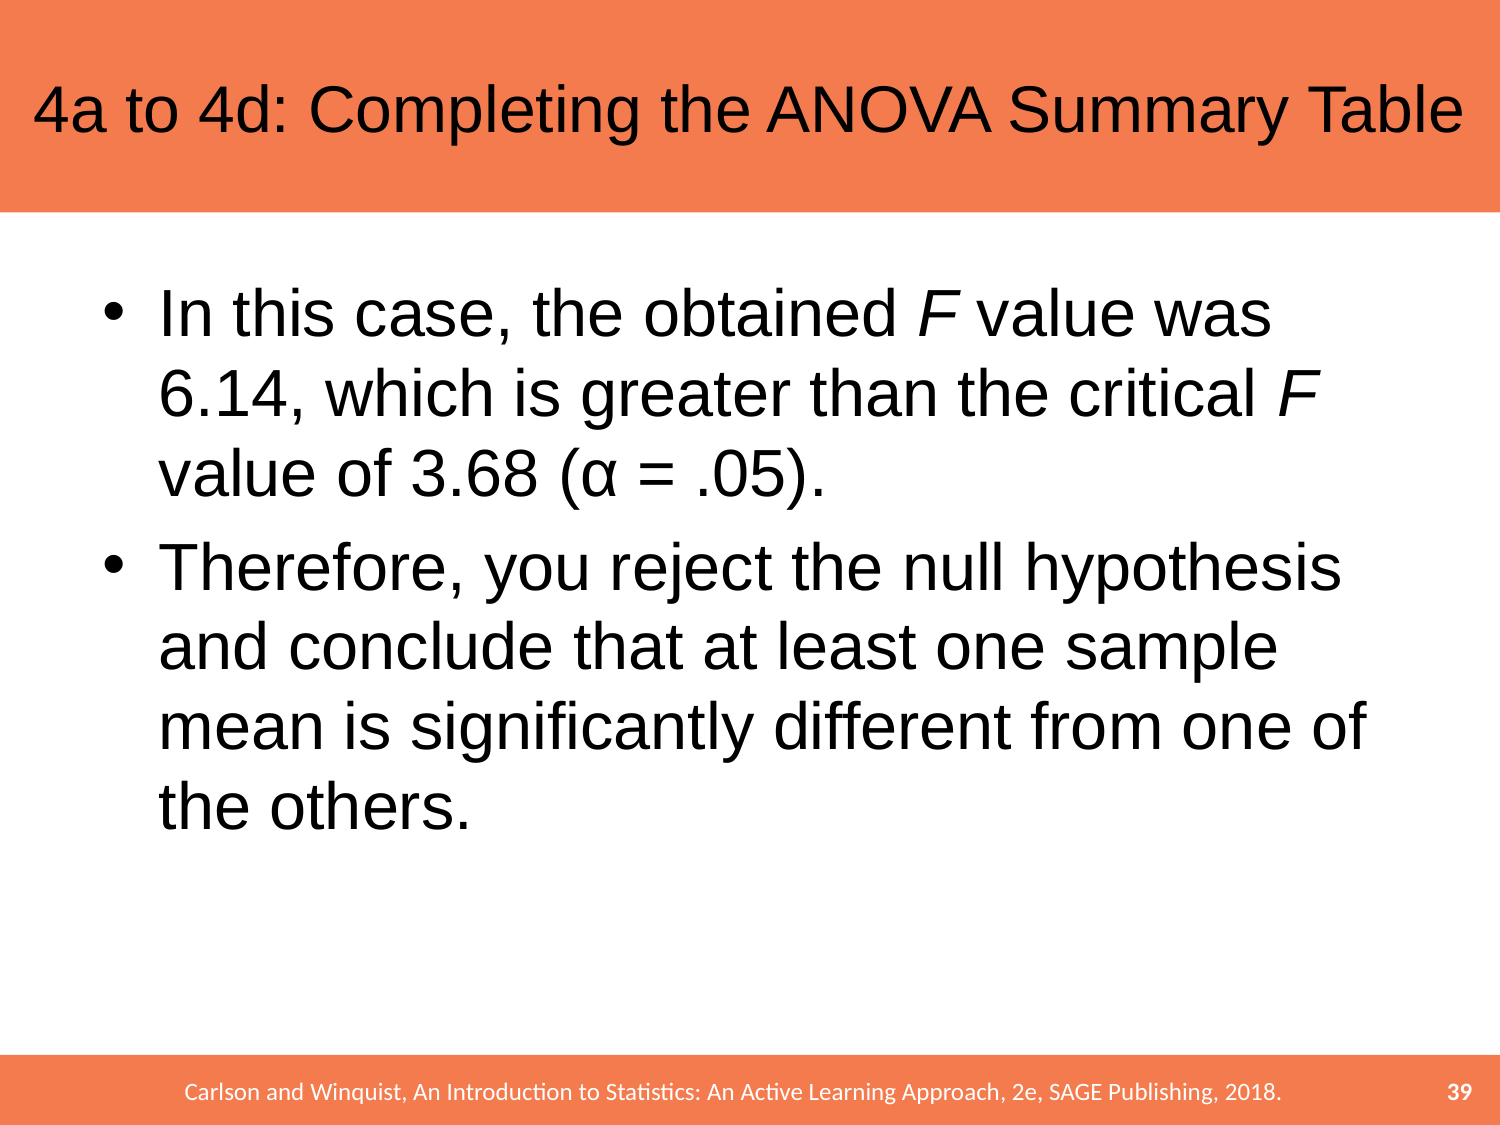

# 4a to 4d: Completing the ANOVA Summary Table
In this case, the obtained F value was 6.14, which is greater than the critical F value of 3.68 (α = .05).
Therefore, you reject the null hypothesis and conclude that at least one sample mean is significantly different from one of the others.
39
Carlson and Winquist, An Introduction to Statistics: An Active Learning Approach, 2e, SAGE Publishing, 2018.